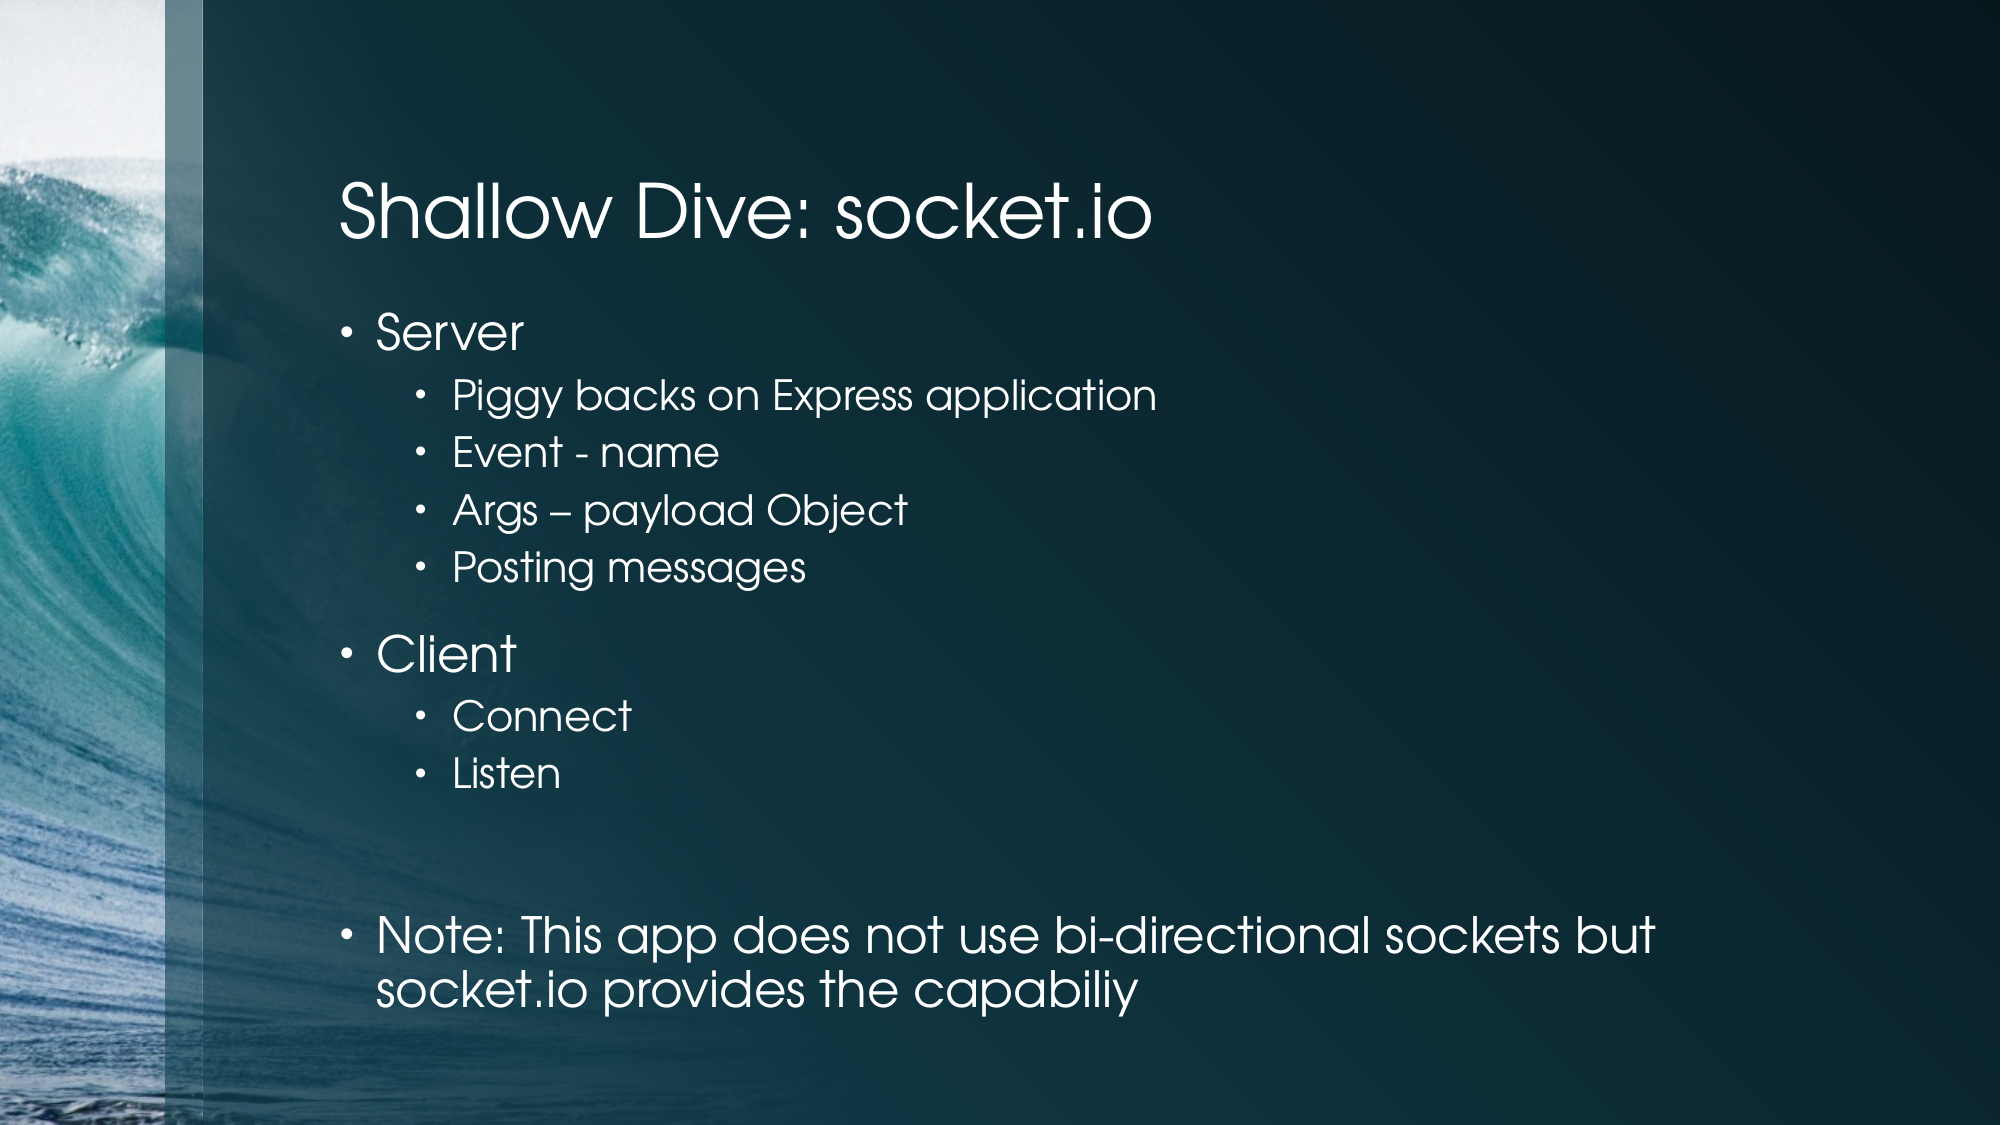

# Shallow Dive: socket.io
Server
Piggy backs on Express application
Event - name
Args – payload Object
Posting messages
Client
Connect
Listen

Note: This app does not use bi-directional sockets but socket.io provides the capabiliy